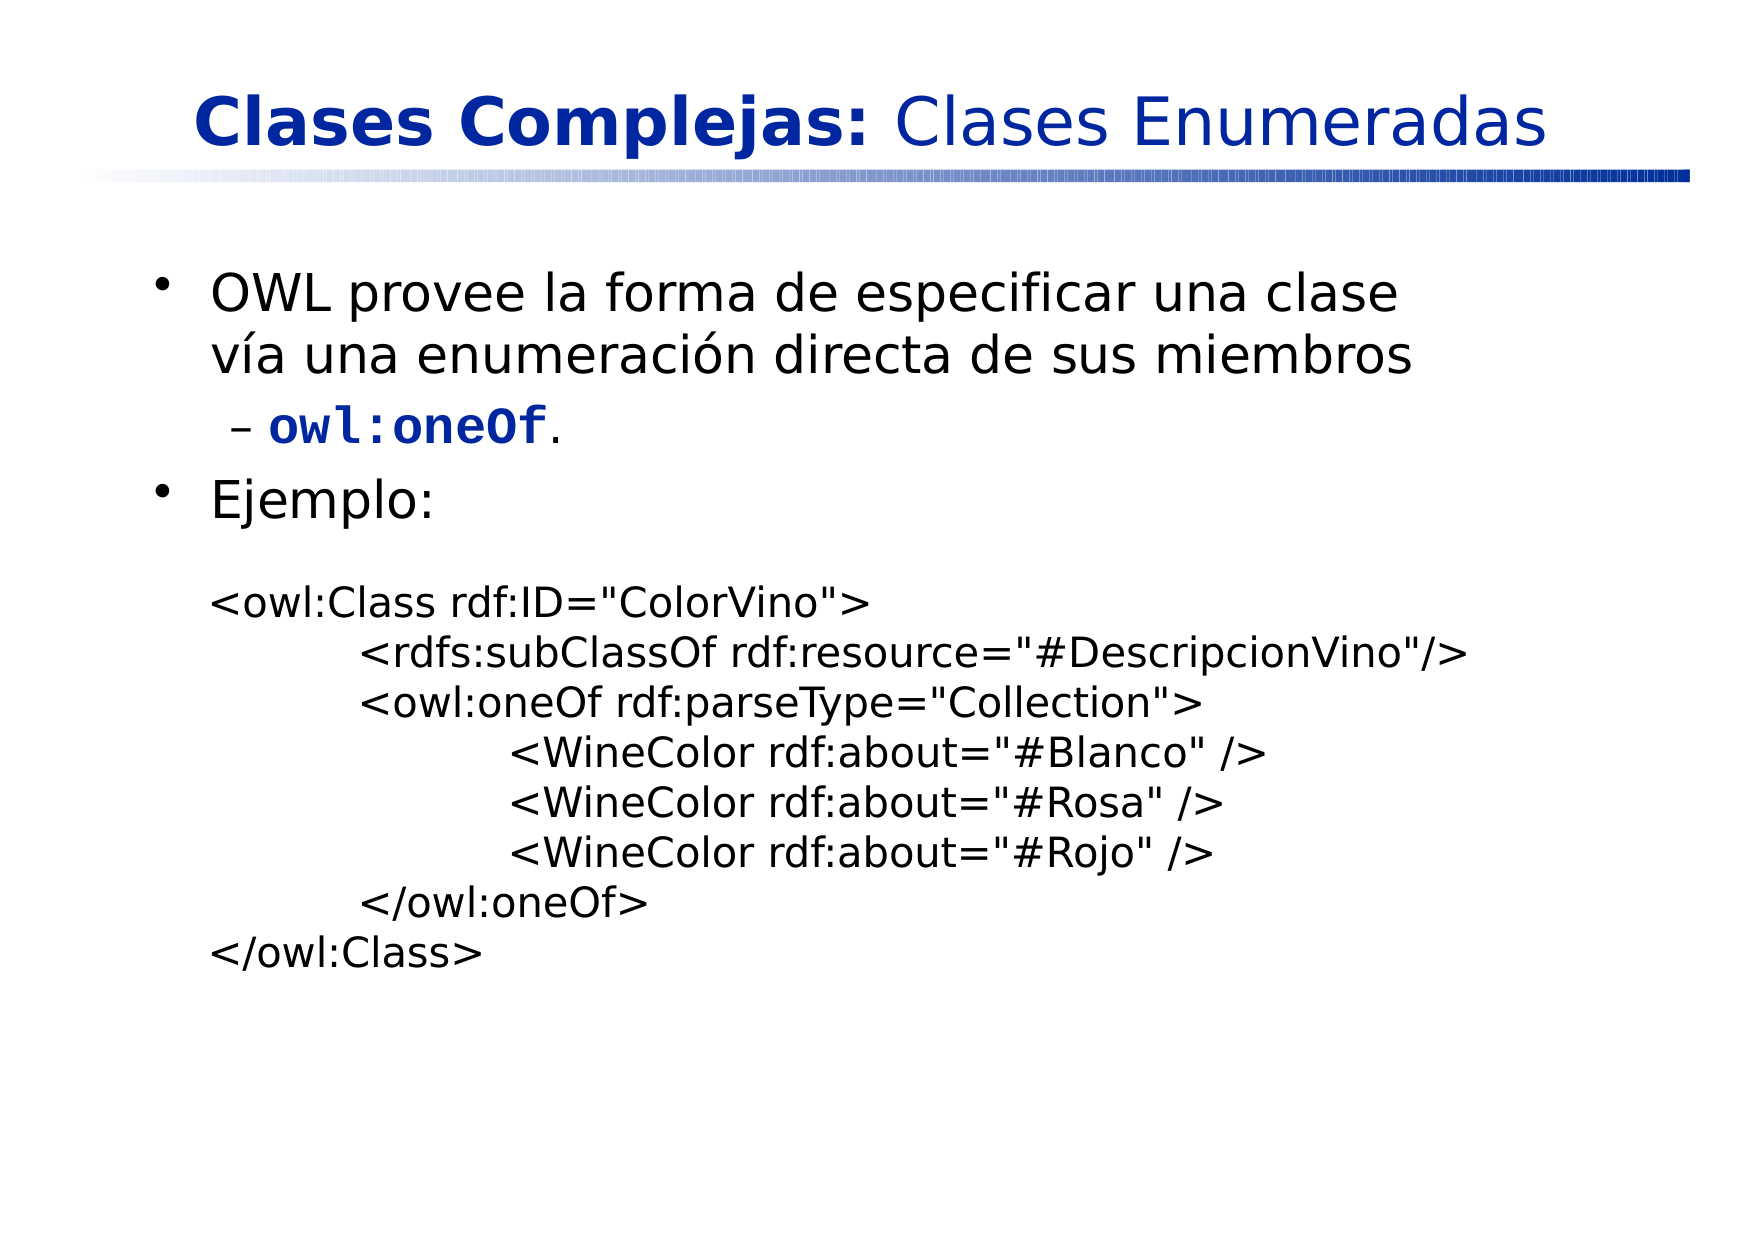

# Clases Complejas: Clases Enumeradas
OWL provee la forma de especificar una clase vía una enumeración directa de sus miembros
– owl:oneOf.
Ejemplo:
<owl:Class rdf:ID="ColorVino">
<rdfs:subClassOf rdf:resource="#DescripcionVino"/>
<owl:oneOf rdf:parseType="Collection">
<WineColor rdf:about="#Blanco" />
<WineColor rdf:about="#Rosa" />
<WineColor rdf:about="#Rojo" />
</owl:oneOf>
</owl:Class>